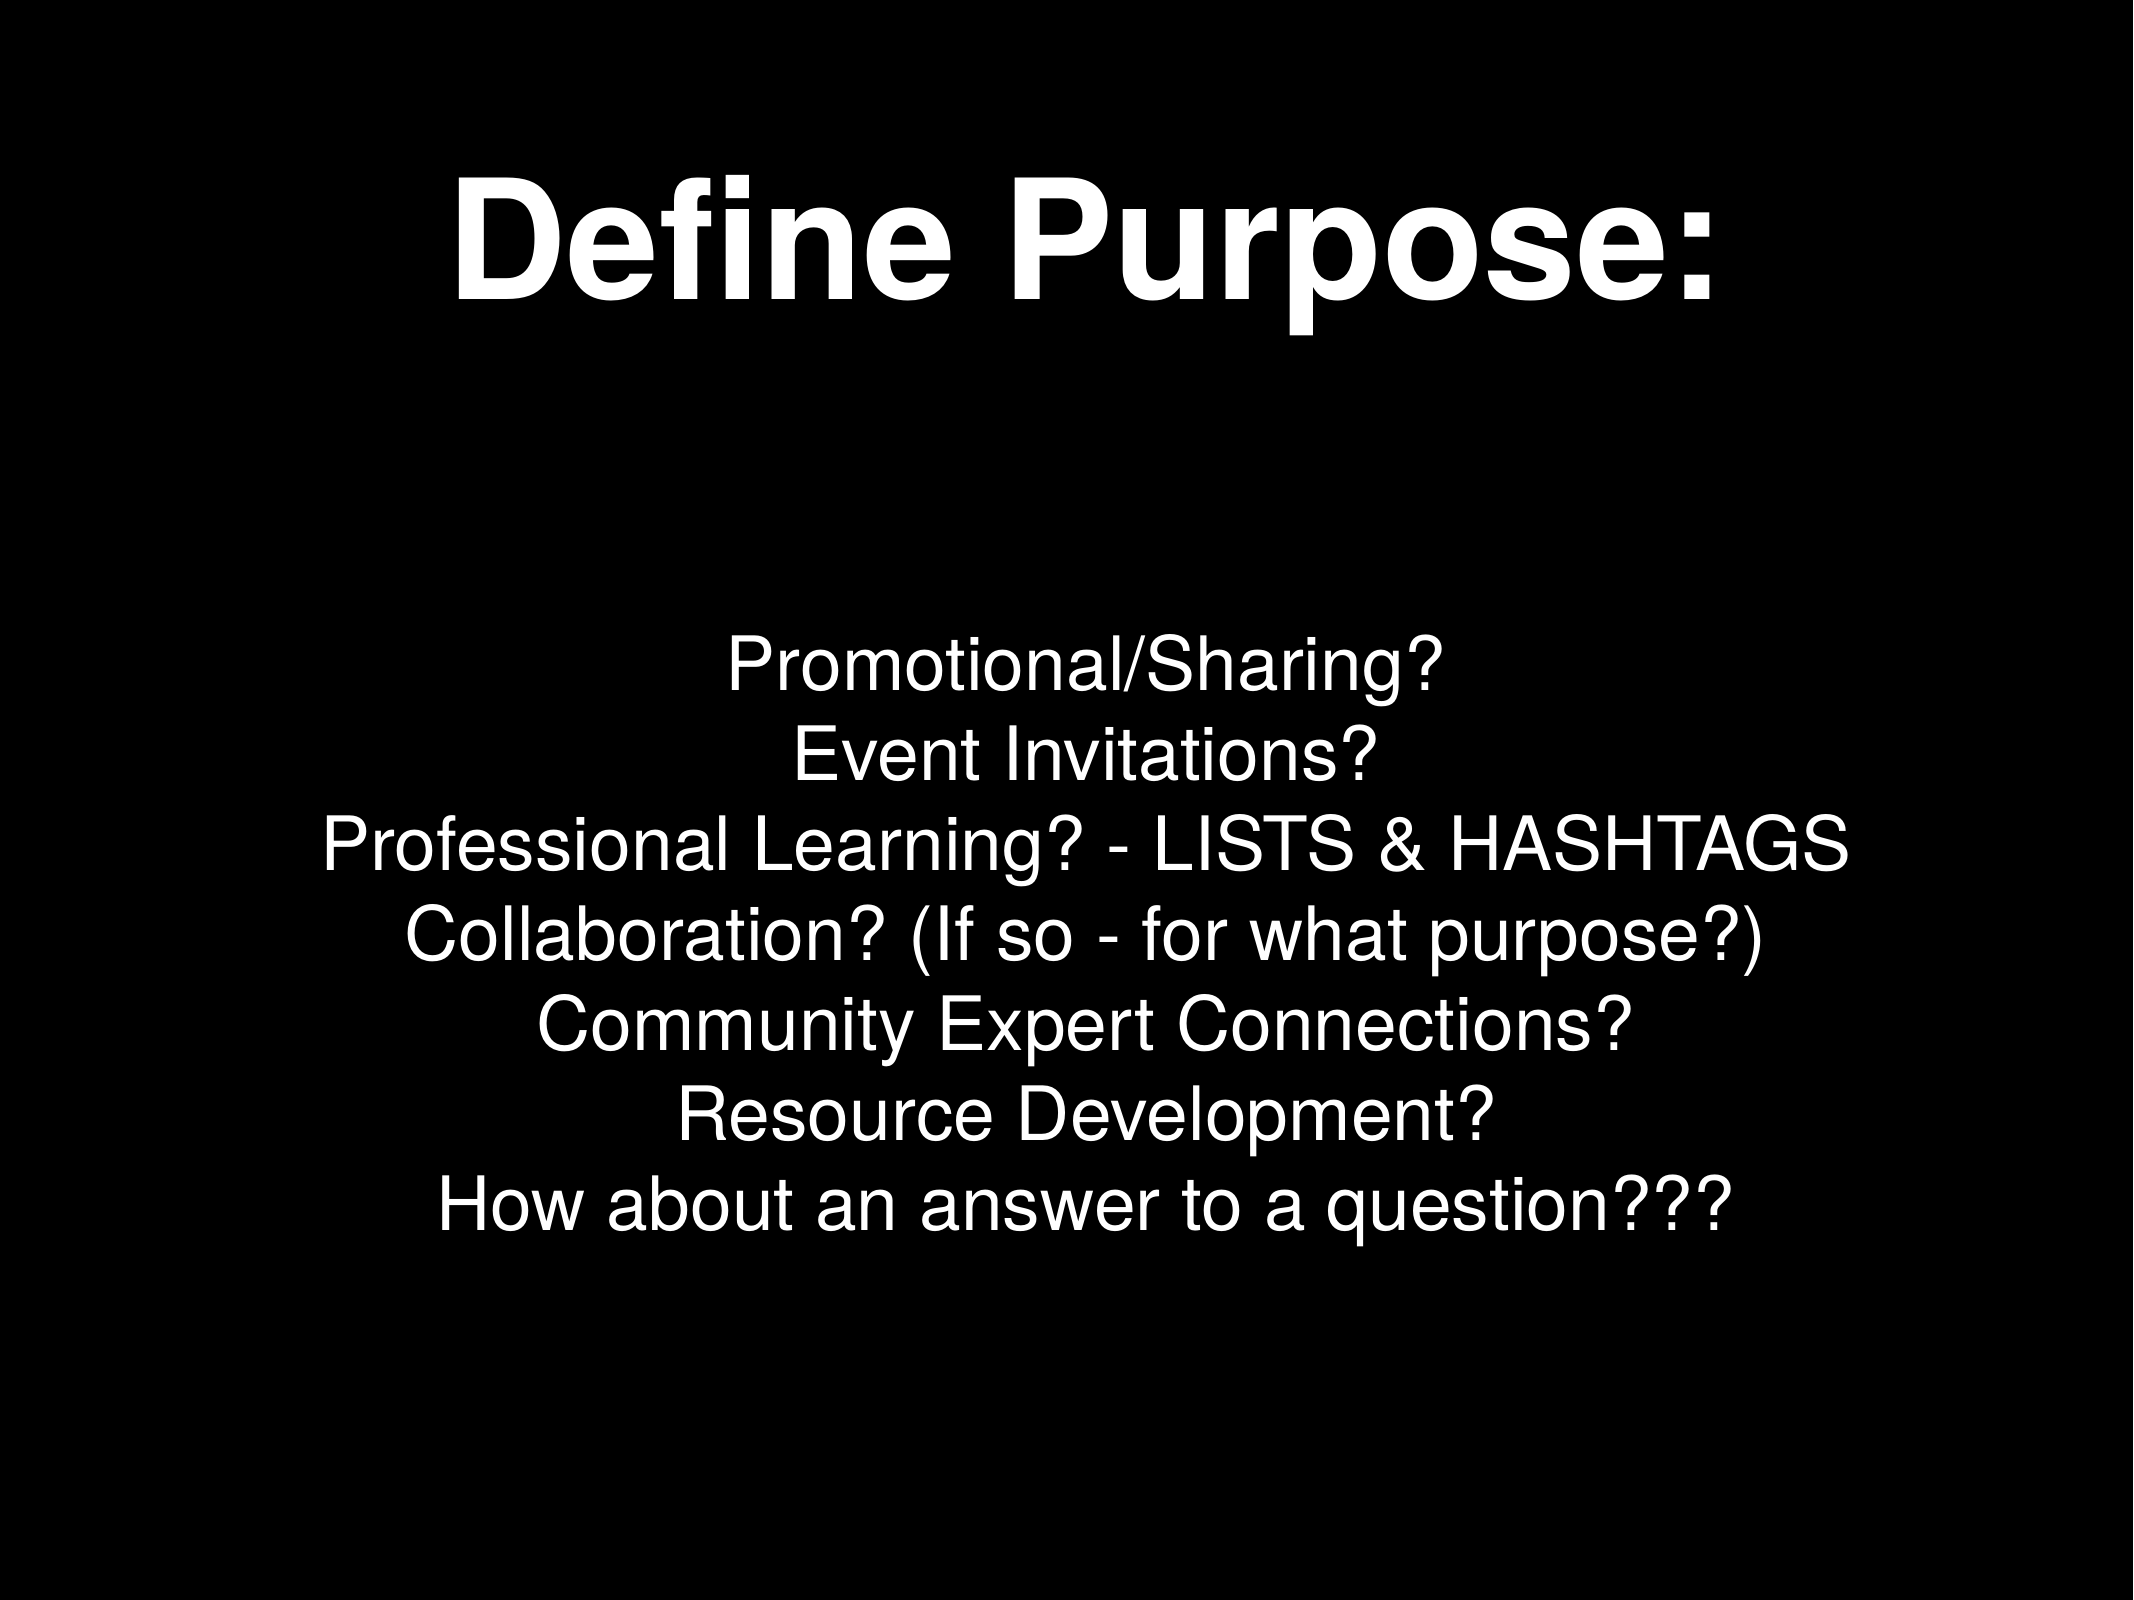

Define Purpose:
Promotional/Sharing?
Event Invitations?
Professional Learning? - LISTS & HASHTAGS
Collaboration? (If so - for what purpose?)
Community Expert Connections?
Resource Development?
How about an answer to a question???